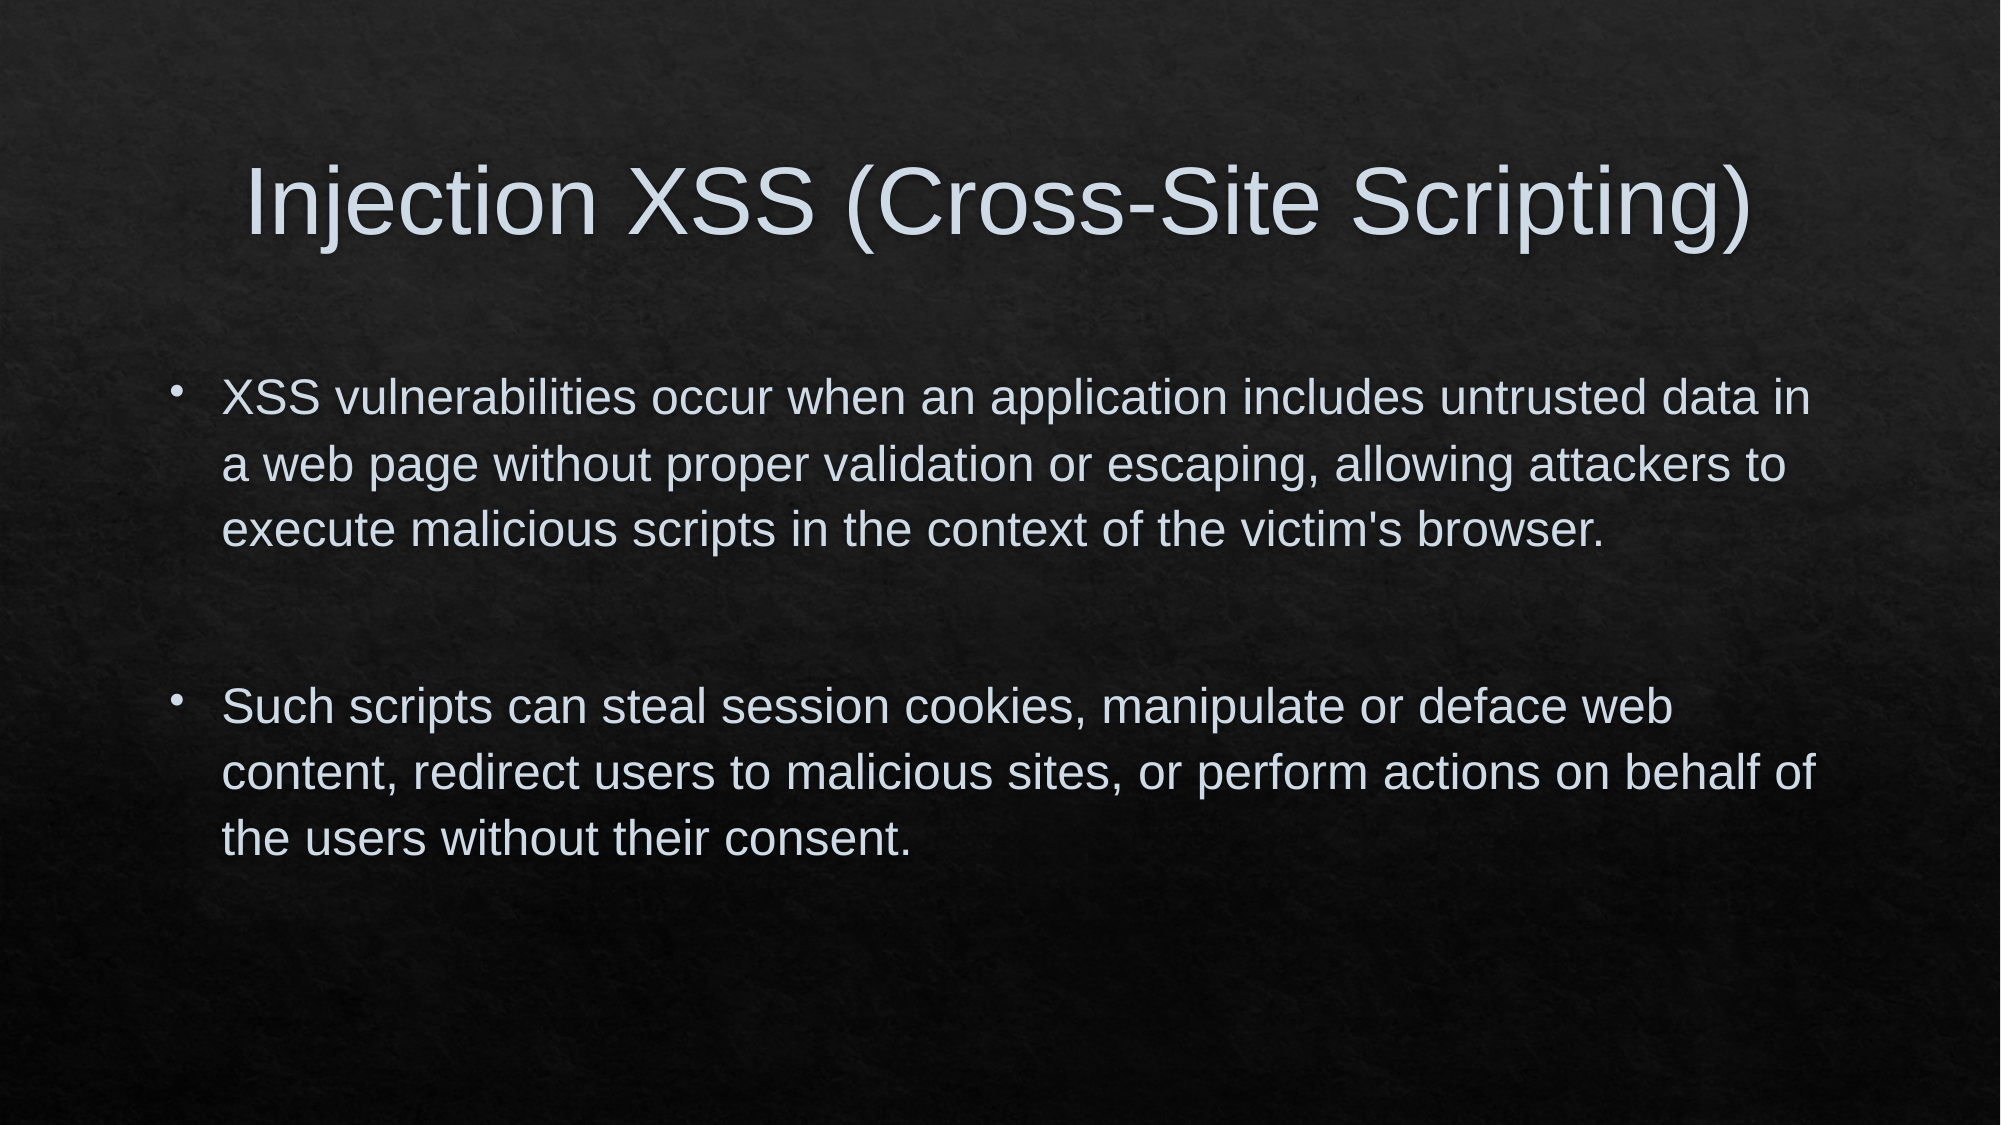

# Injection XSS (Cross-Site Scripting)
XSS vulnerabilities occur when an application includes untrusted data in a web page without proper validation or escaping, allowing attackers to execute malicious scripts in the context of the victim's browser.

Such scripts can steal session cookies, manipulate or deface web content, redirect users to malicious sites, or perform actions on behalf of the users without their consent.